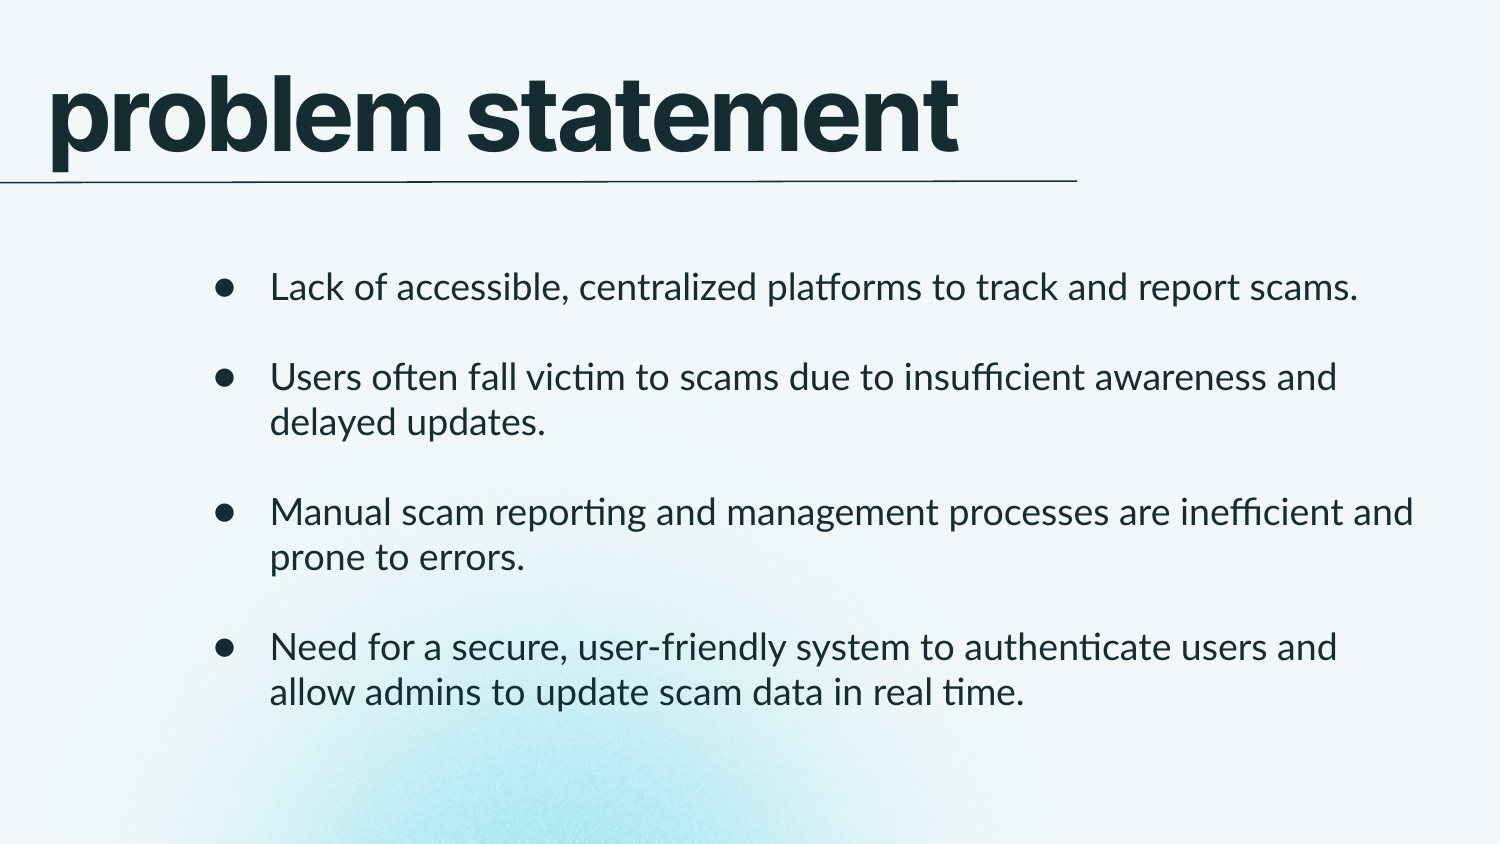

problem statement
Lack of accessible, centralized platforms to track and report scams.

Users often fall victim to scams due to insufficient awareness and delayed updates.

Manual scam reporting and management processes are inefficient and prone to errors.

Need for a secure, user-friendly system to authenticate users and allow admins to update scam data in real time.